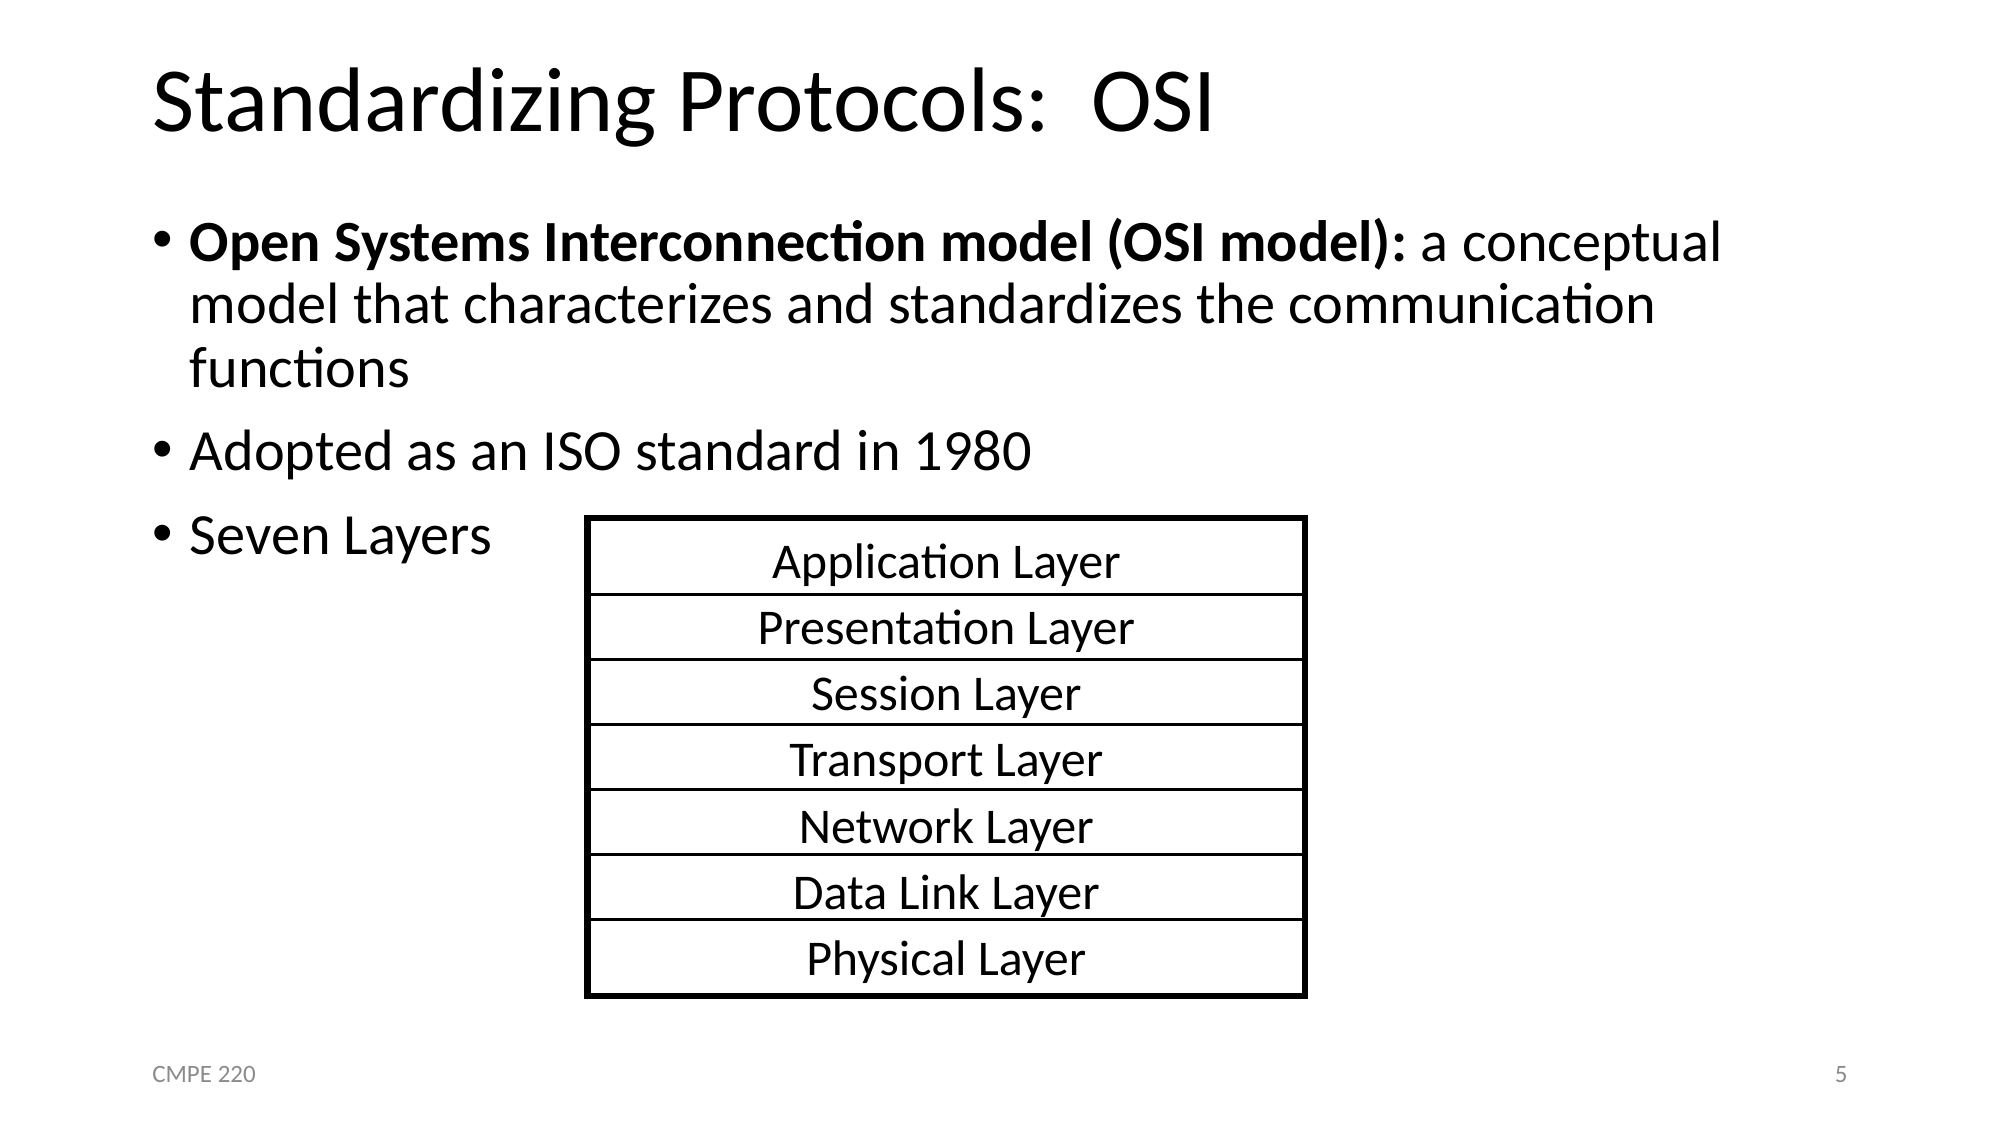

# Standardizing Protocols:  OSI
Open Systems Interconnection model (OSI model): a conceptual model that characterizes and standardizes the communication functions
Adopted as an ISO standard in 1980
Seven Layers

Application Layer
Presentation Layer
Session Layer
Transport Layer
Network Layer
Data Link Layer
Physical Layer
CMPE 220
5